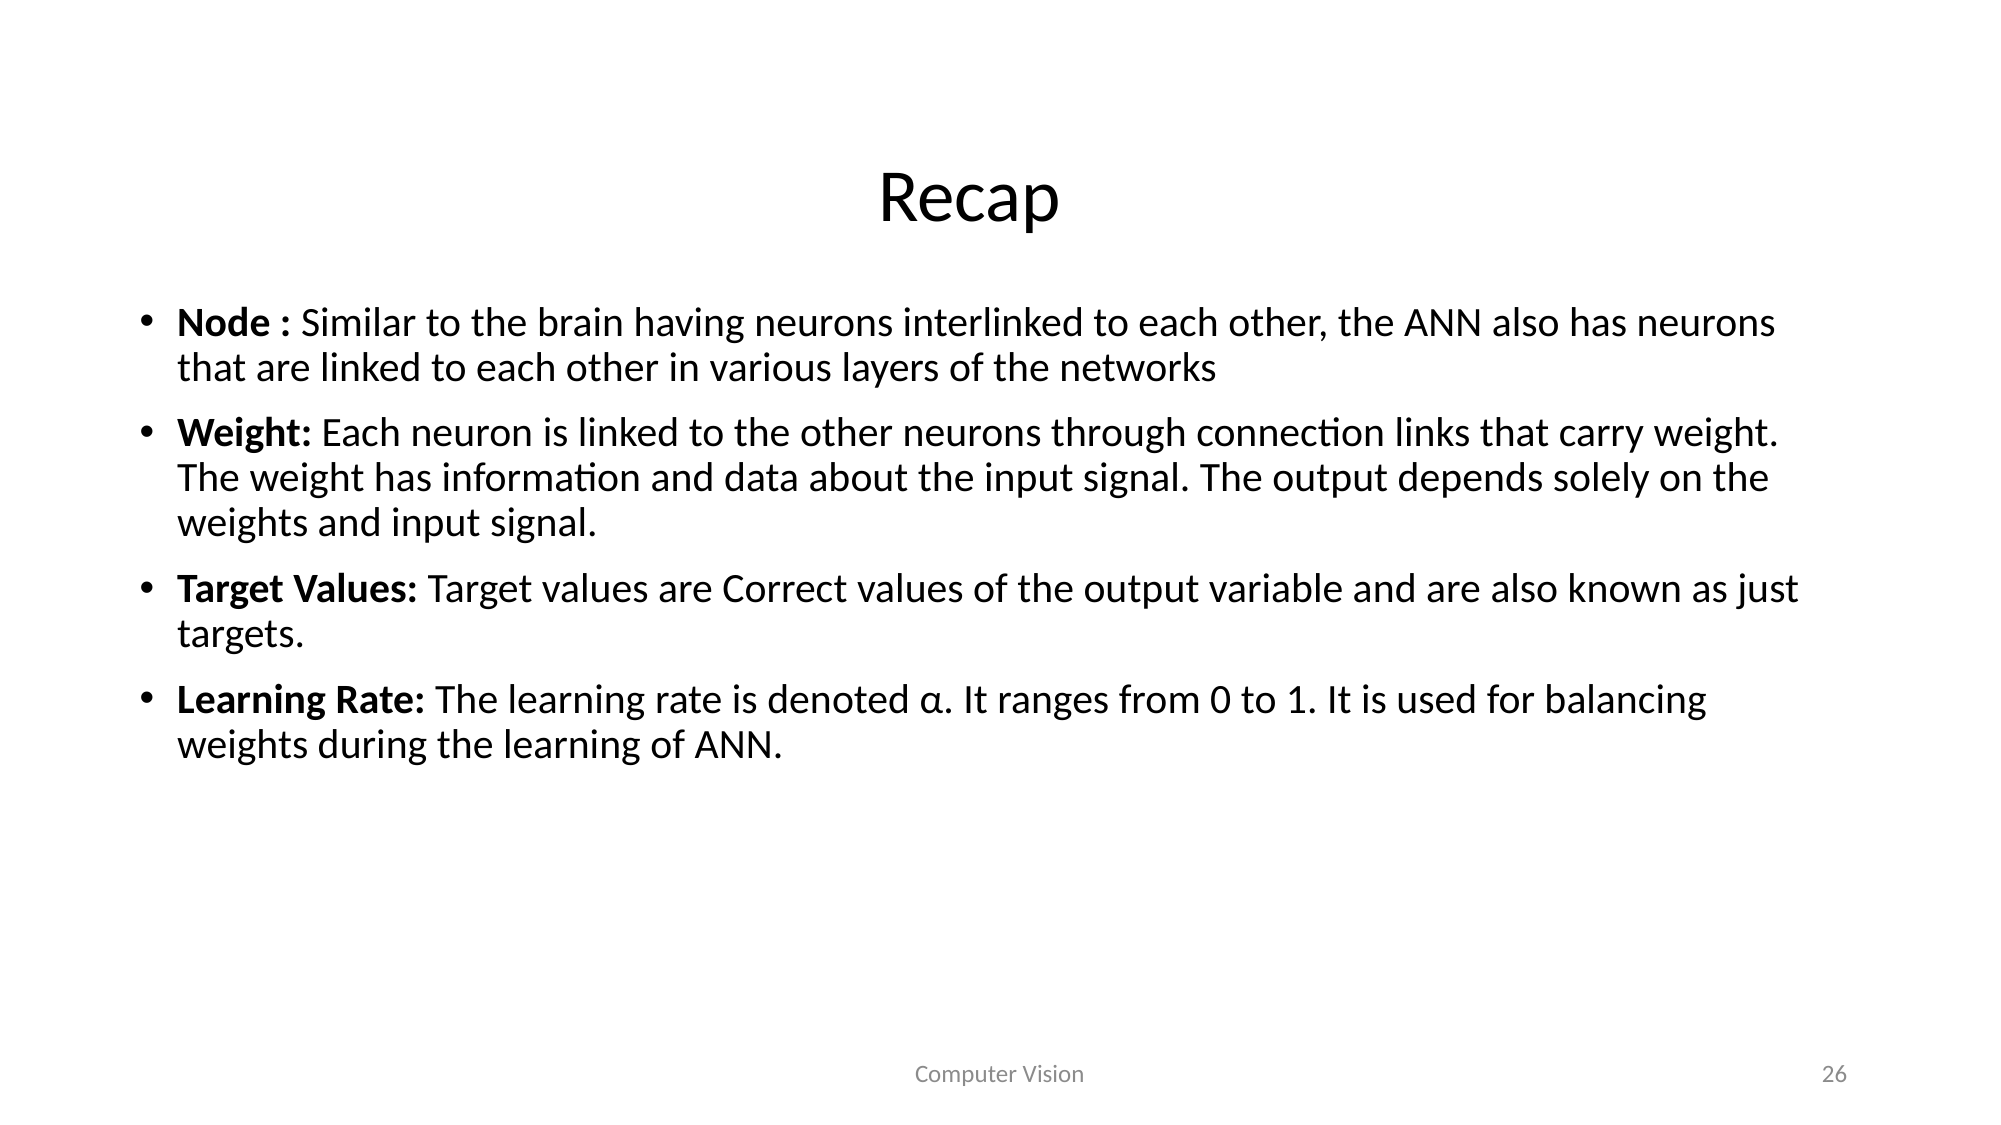

# Recap
Node : Similar to the brain having neurons interlinked to each other, the ANN also has neurons that are linked to each other in various layers of the networks
Weight: Each neuron is linked to the other neurons through connection links that carry weight. The weight has information and data about the input signal. The output depends solely on the weights and input signal.
Target Values: Target values are Correct values of the output variable and are also known as just targets.
Learning Rate: The learning rate is denoted α. It ranges from 0 to 1. It is used for balancing weights during the learning of ANN.
Computer Vision
26